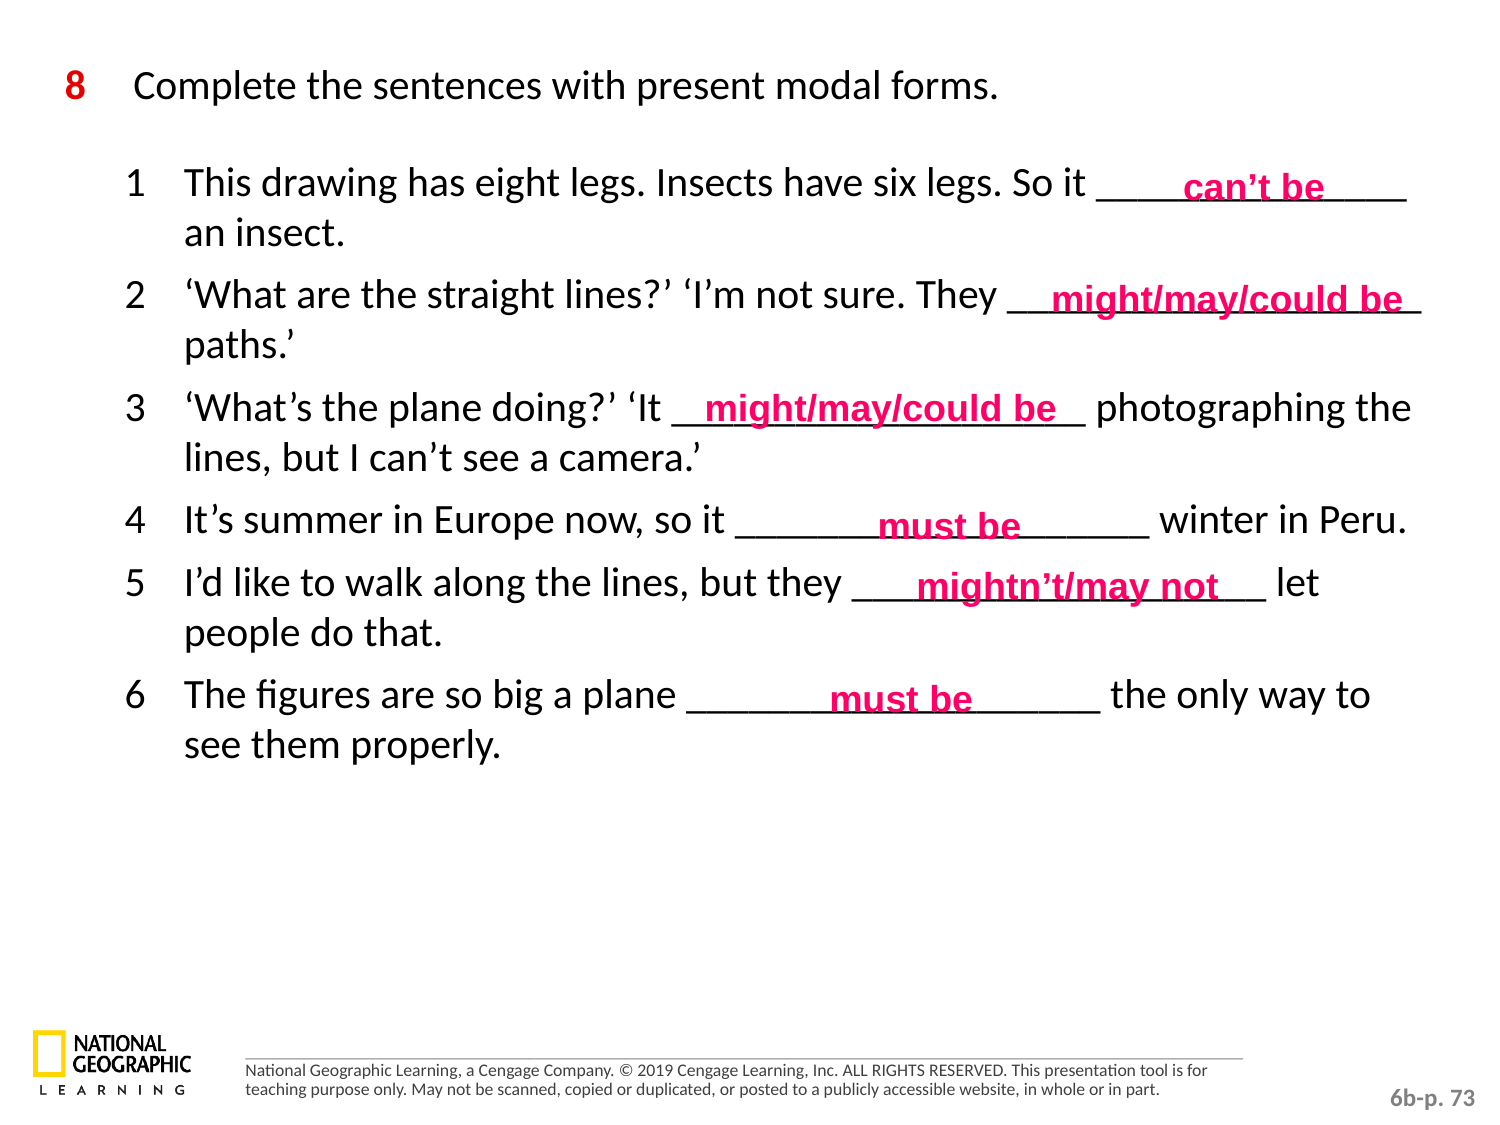

8 	 Complete the sentences with present modal forms.
1 	This drawing has eight legs. Insects have six legs. So it _______________ an insect.
2 	‘What are the straight lines?’ ‘I’m not sure. They ____________________ paths.’
3 	‘What’s the plane doing?’ ‘It ____________________ photographing the lines, but I can’t see a camera.’
4 	It’s summer in Europe now, so it ____________________ winter in Peru.
5 	I’d like to walk along the lines, but they ____________________ let people do that.
6 	The figures are so big a plane ____________________ the only way to see them properly.
can’t be
might/may/could be
might/may/could be
must be
mightn’t/may not
must be
6b-p. 73